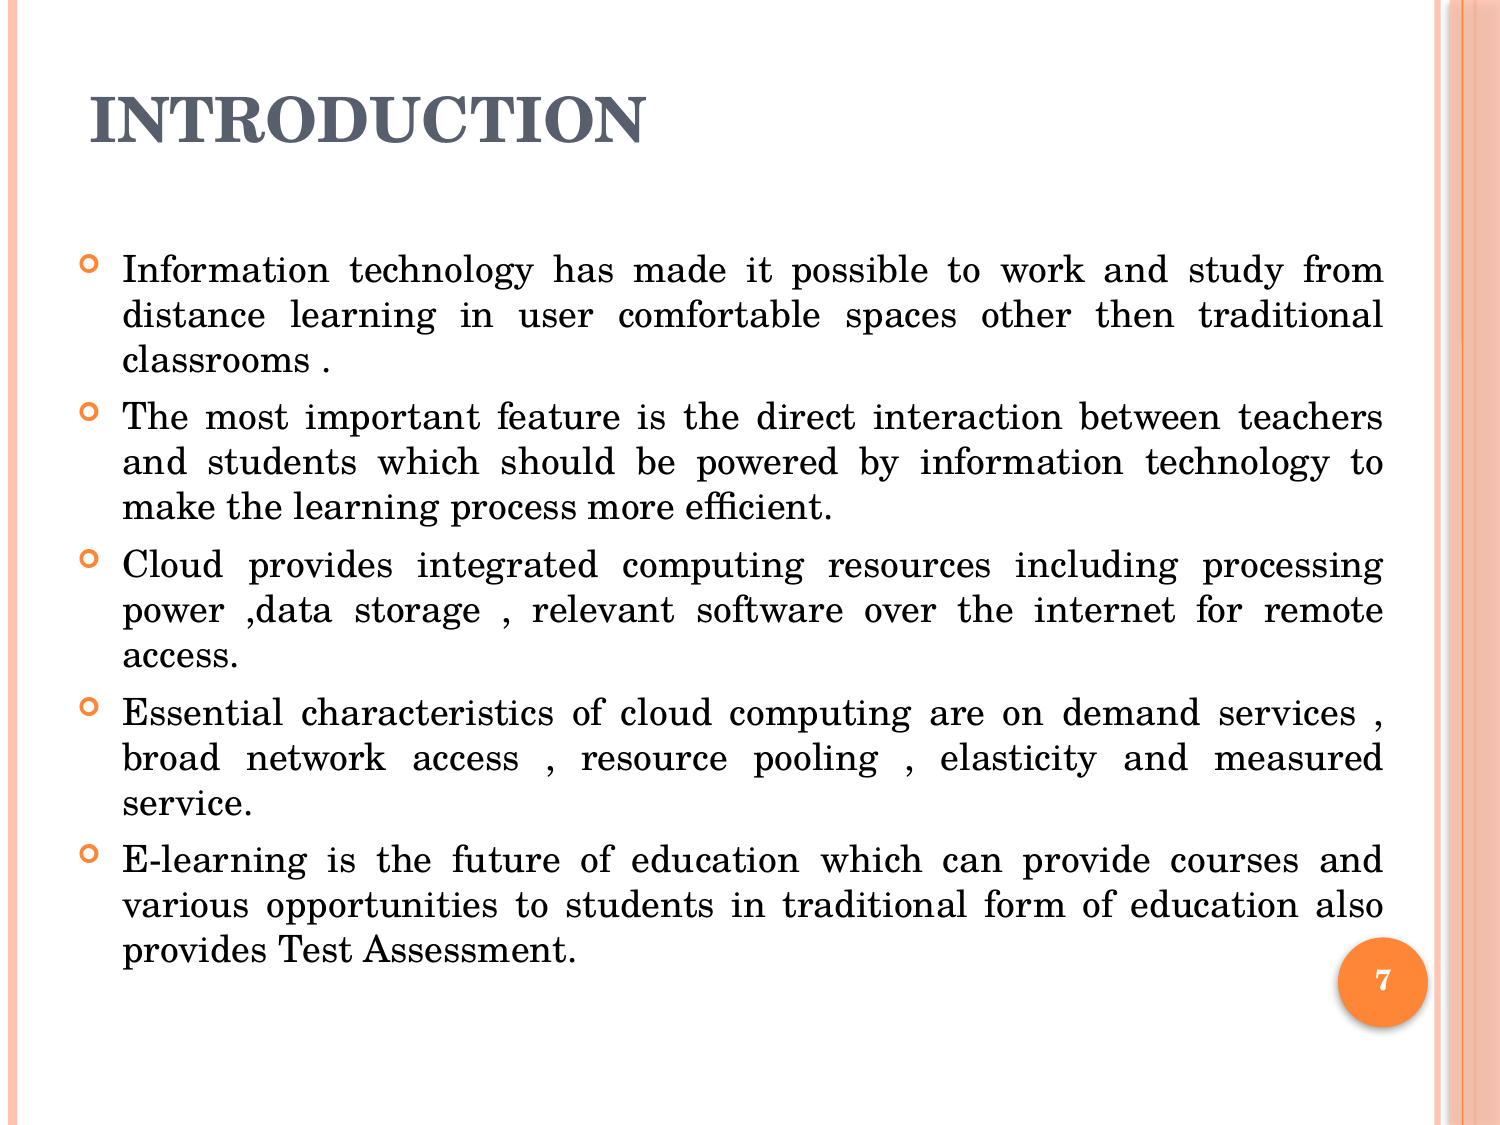

# Introduction
Information technology has made it possible to work and study from distance learning in user comfortable spaces other then traditional classrooms .
The most important feature is the direct interaction between teachers and students which should be powered by information technology to make the learning process more efficient.
Cloud provides integrated computing resources including processing power ,data storage , relevant software over the internet for remote access.
Essential characteristics of cloud computing are on demand services , broad network access , resource pooling , elasticity and measured service.
E-learning is the future of education which can provide courses and various opportunities to students in traditional form of education also provides Test Assessment.

7